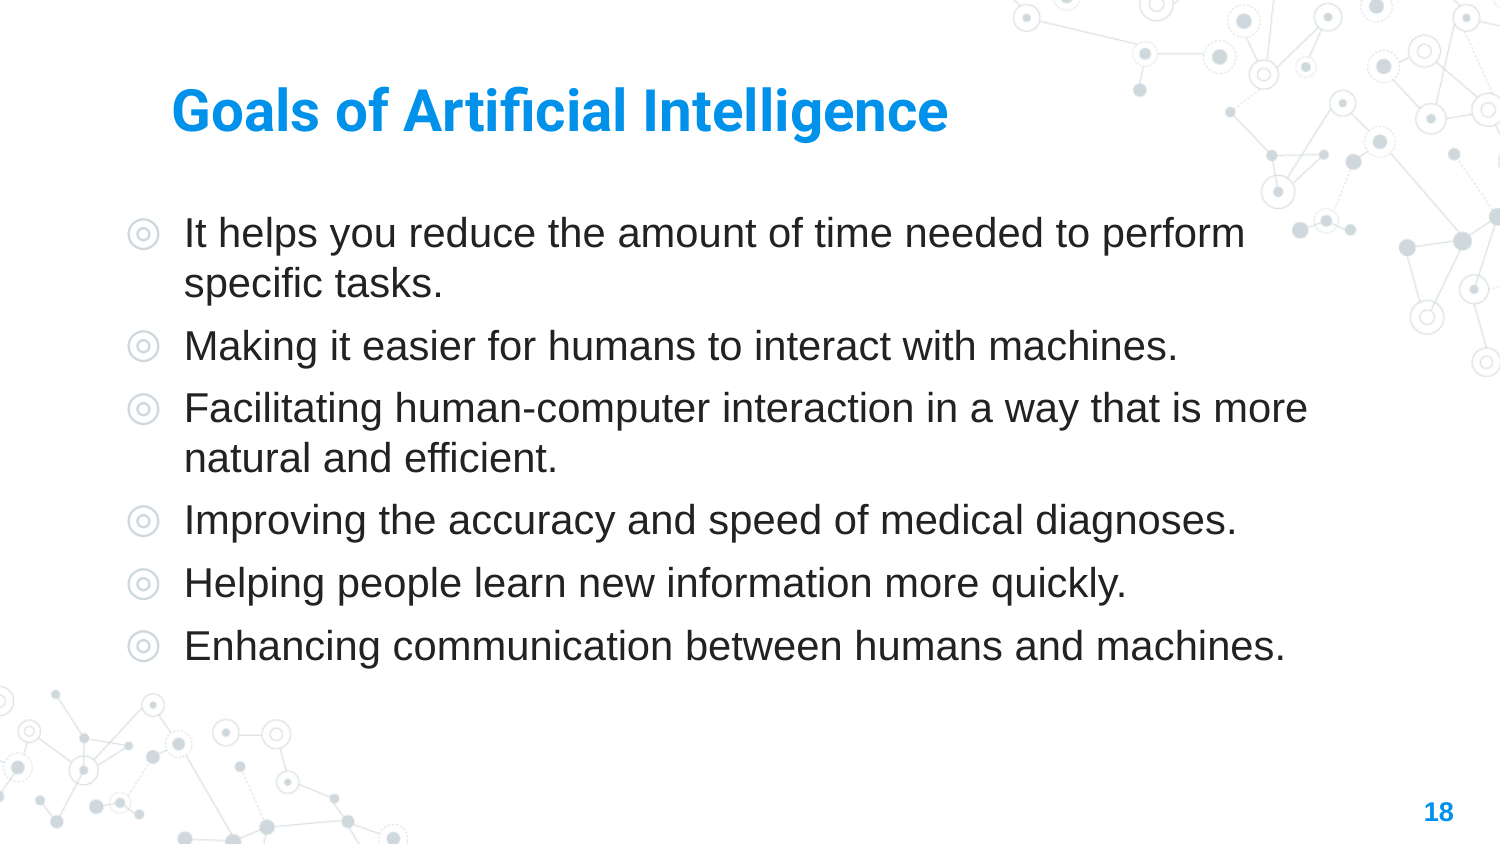

# Goals of Artificial Intelligence
It helps you reduce the amount of time needed to perform specific tasks.
Making it easier for humans to interact with machines.
Facilitating human-computer interaction in a way that is more natural and efficient.
Improving the accuracy and speed of medical diagnoses.
Helping people learn new information more quickly.
Enhancing communication between humans and machines.

18